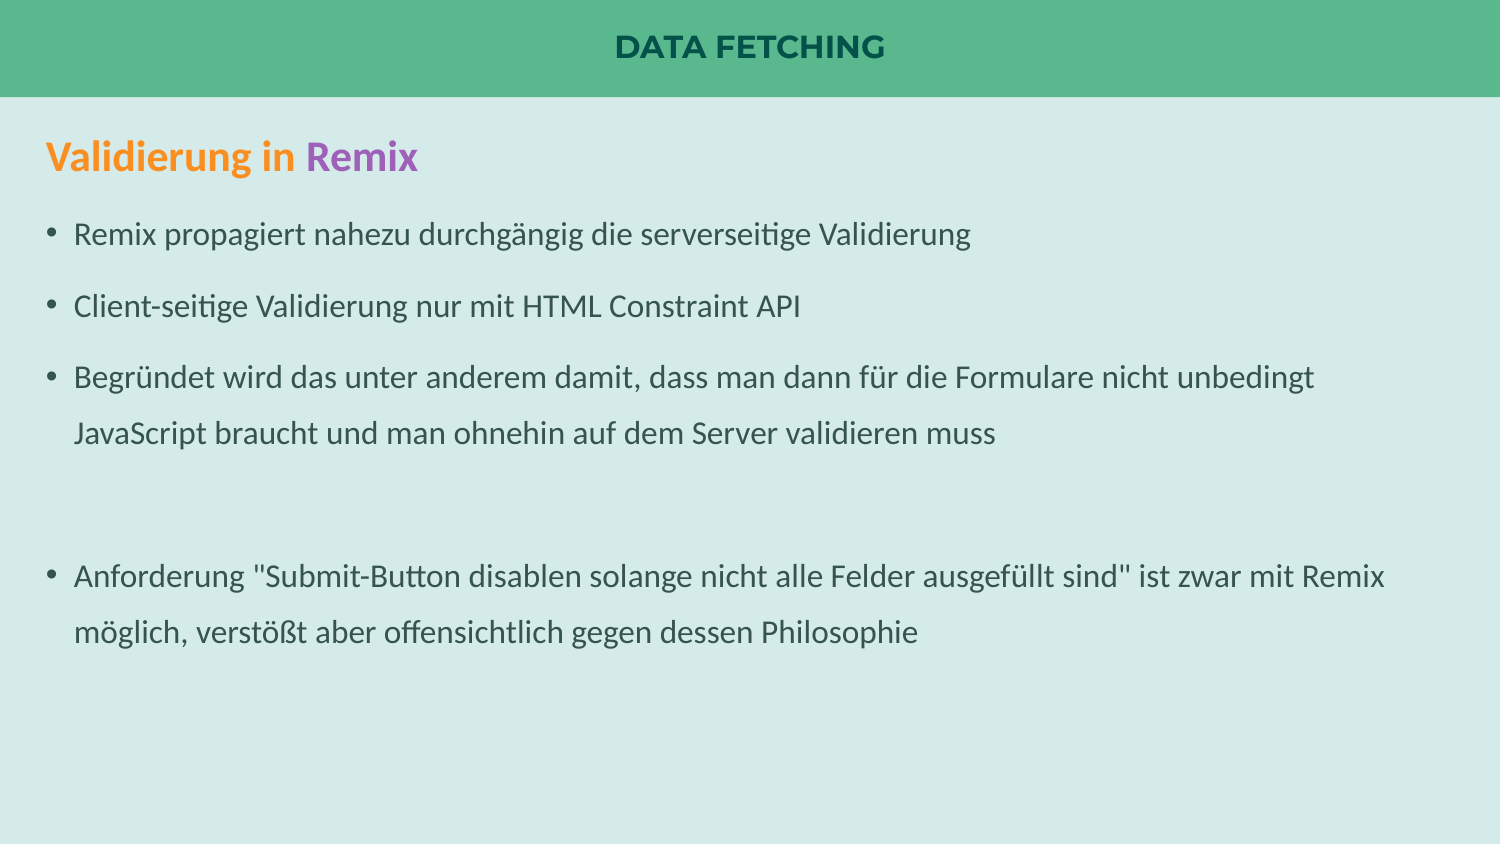

SCREENSHOT o.ä.
# Data fetching
Validierung in Remix
Remix propagiert nahezu durchgängig die serverseitige Validierung
Client-seitige Validierung nur mit HTML Constraint API
Begründet wird das unter anderem damit, dass man dann für die Formulare nicht unbedingt JavaScript braucht und man ohnehin auf dem Server validieren muss

Anforderung "Submit-Button disablen solange nicht alle Felder ausgefüllt sind" ist zwar mit Remix möglich, verstößt aber offensichtlich gegen dessen Philosophie